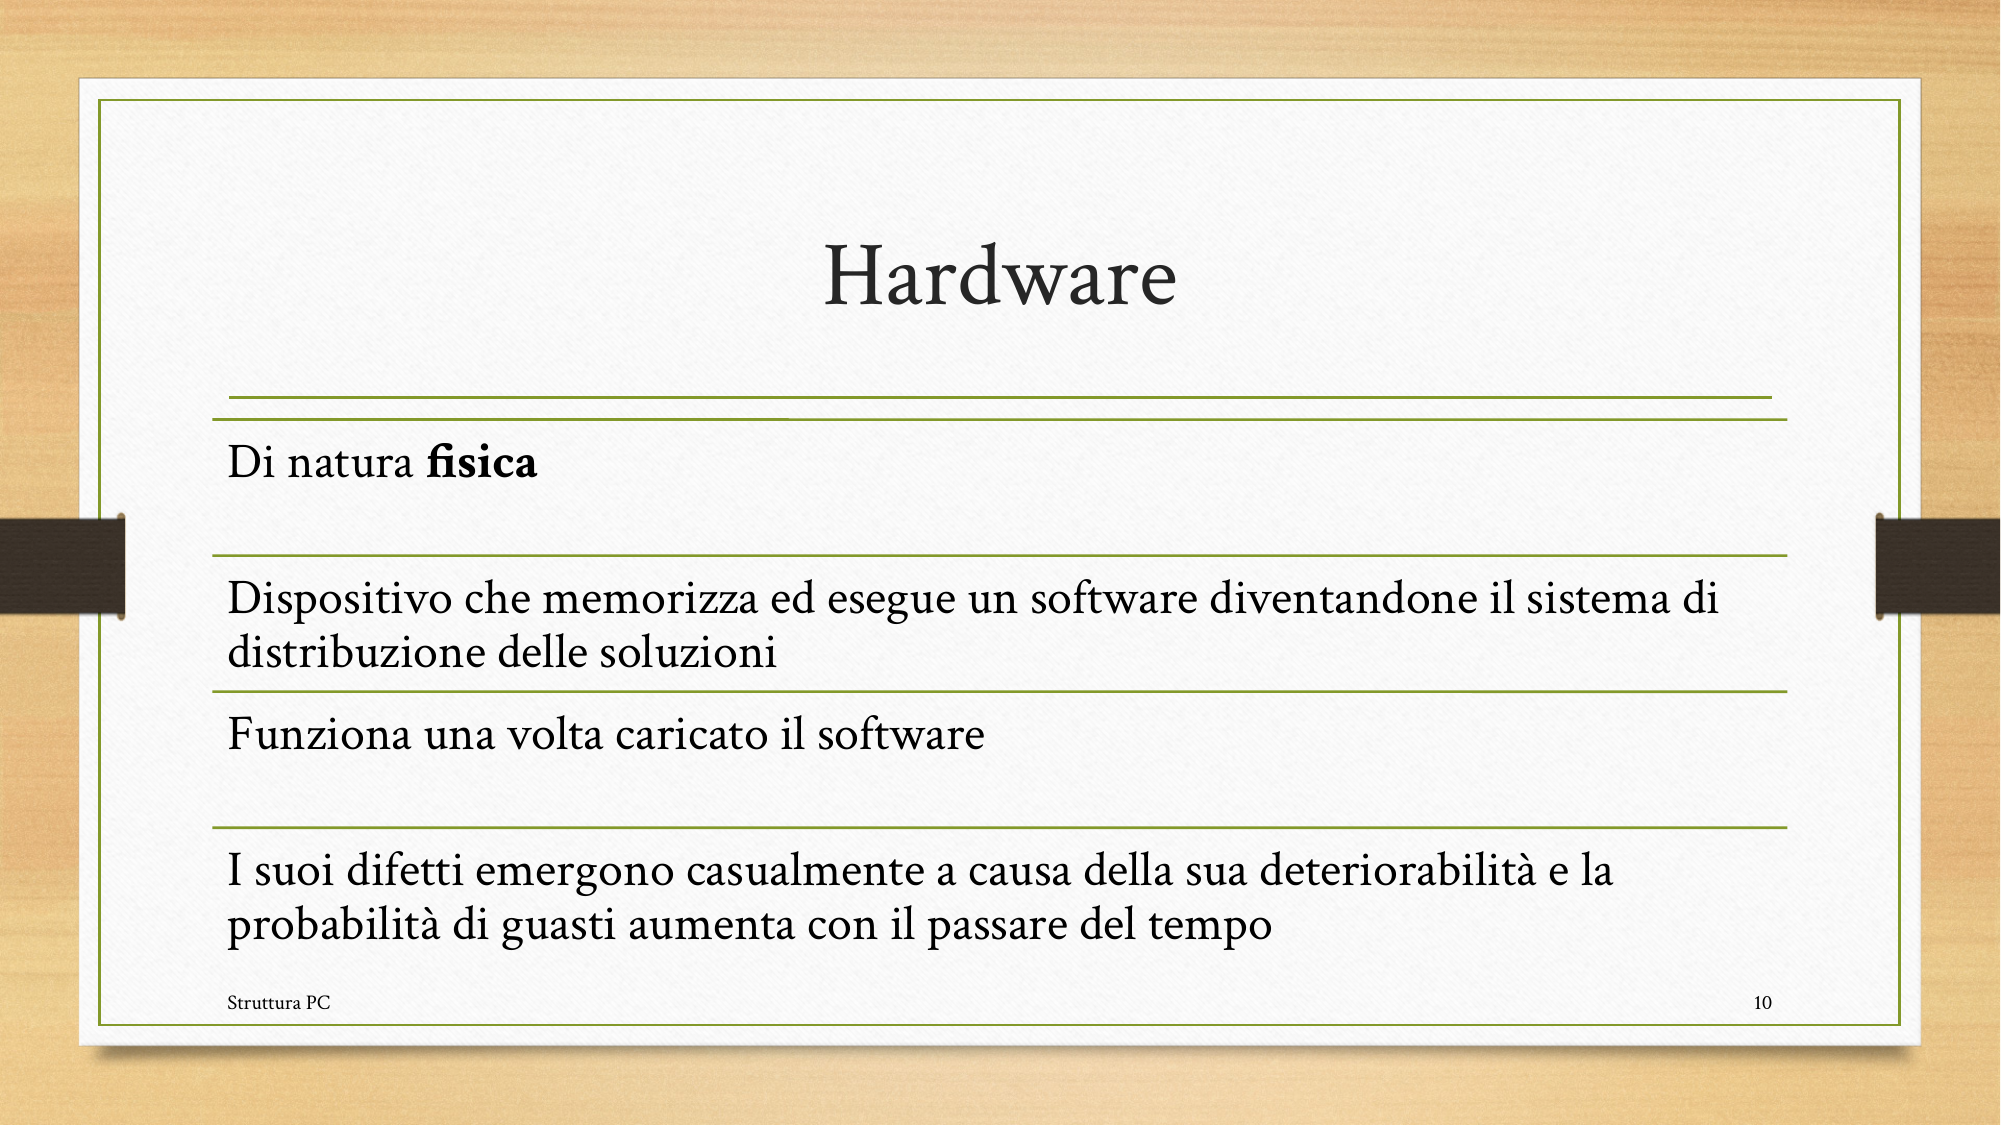

# Hardware
Di natura fisica
Dispositivo che memorizza ed esegue un software diventandone il sistema di distribuzione delle soluzioni
Funziona una volta caricato il software
I suoi difetti emergono casualmente a causa della sua deteriorabilità e la probabilità di guasti aumenta con il passare del tempo
Struttura PC
10